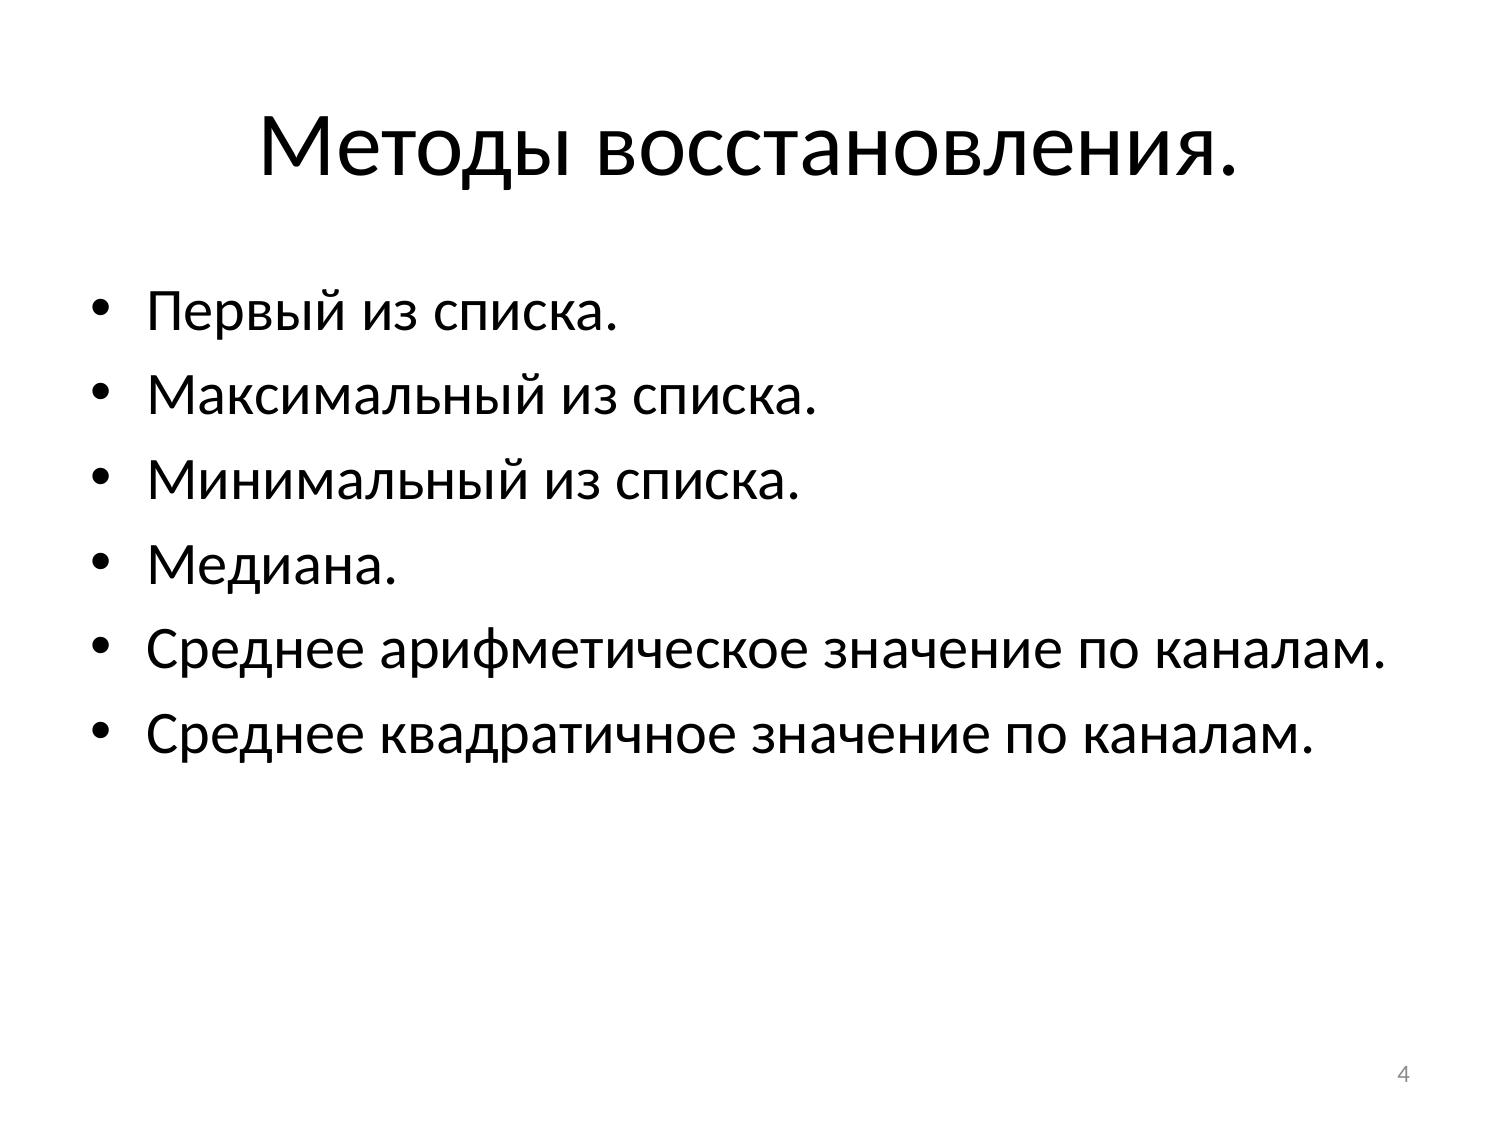

# Методы восстановления.
Первый из списка.
Максимальный из списка.
Минимальный из списка.
Медиана.
Среднее арифметическое значение по каналам.
Среднее квадратичное значение по каналам.
4